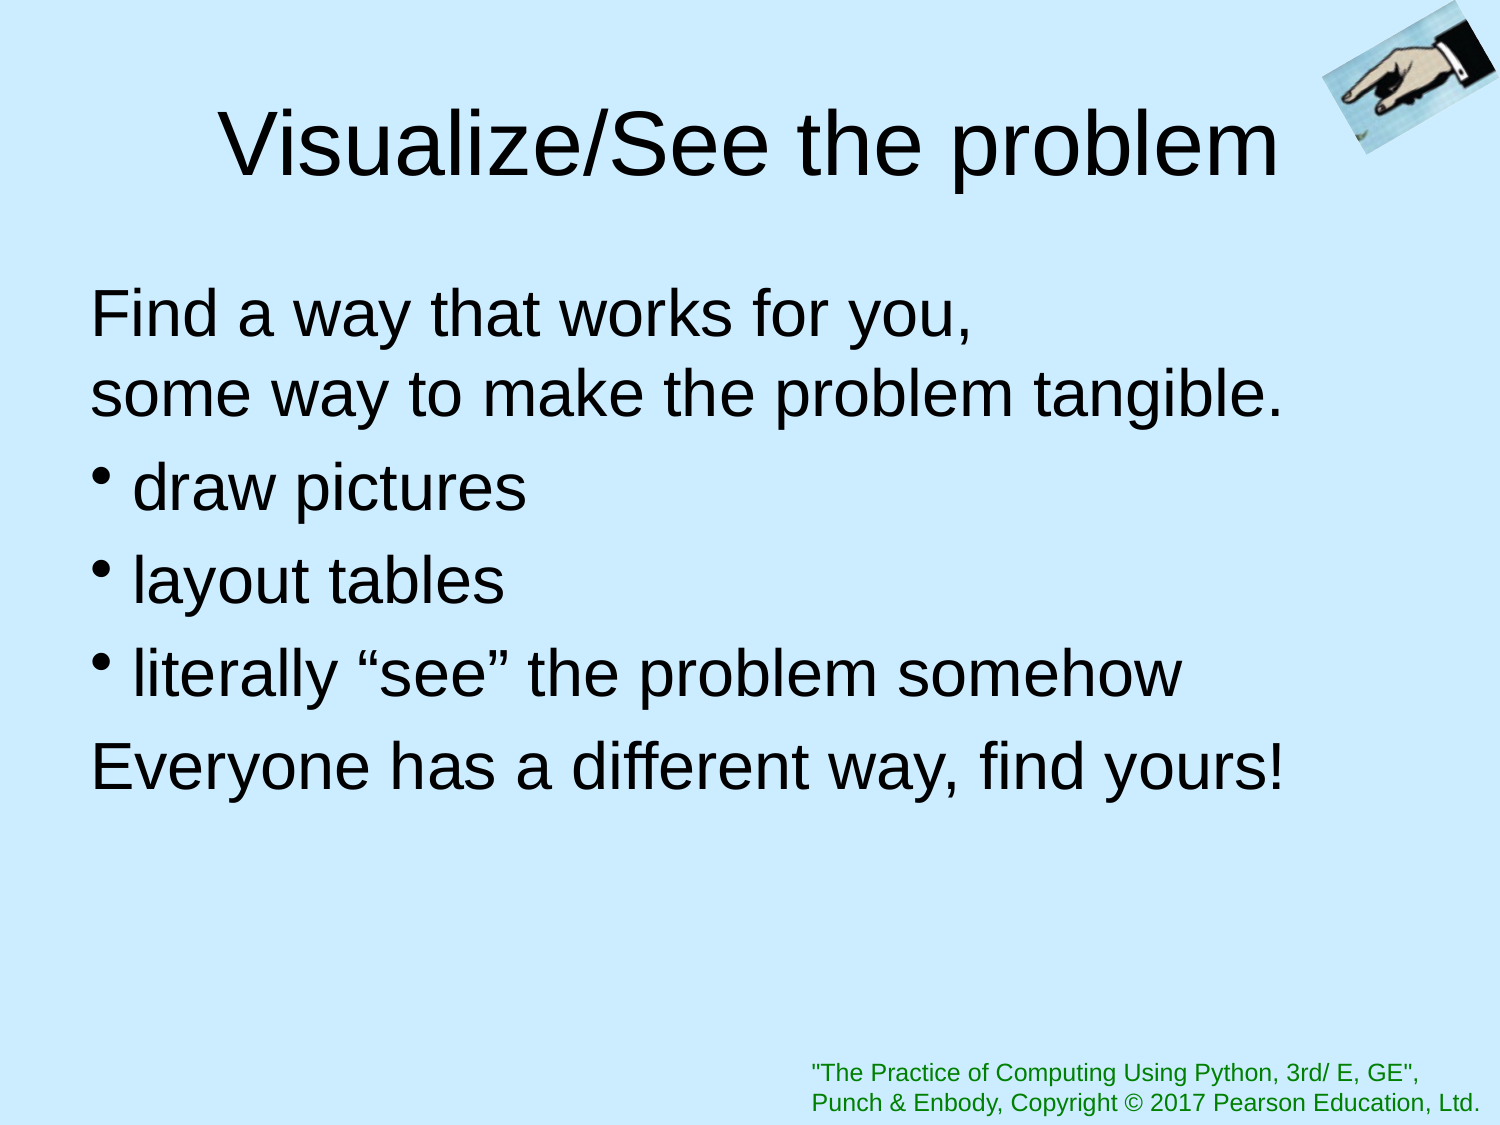

# Visualize/See the problem
Find a way that works for you,
some way to make the problem tangible.
 draw pictures
 layout tables
 literally “see” the problem somehow
Everyone has a different way, find yours!